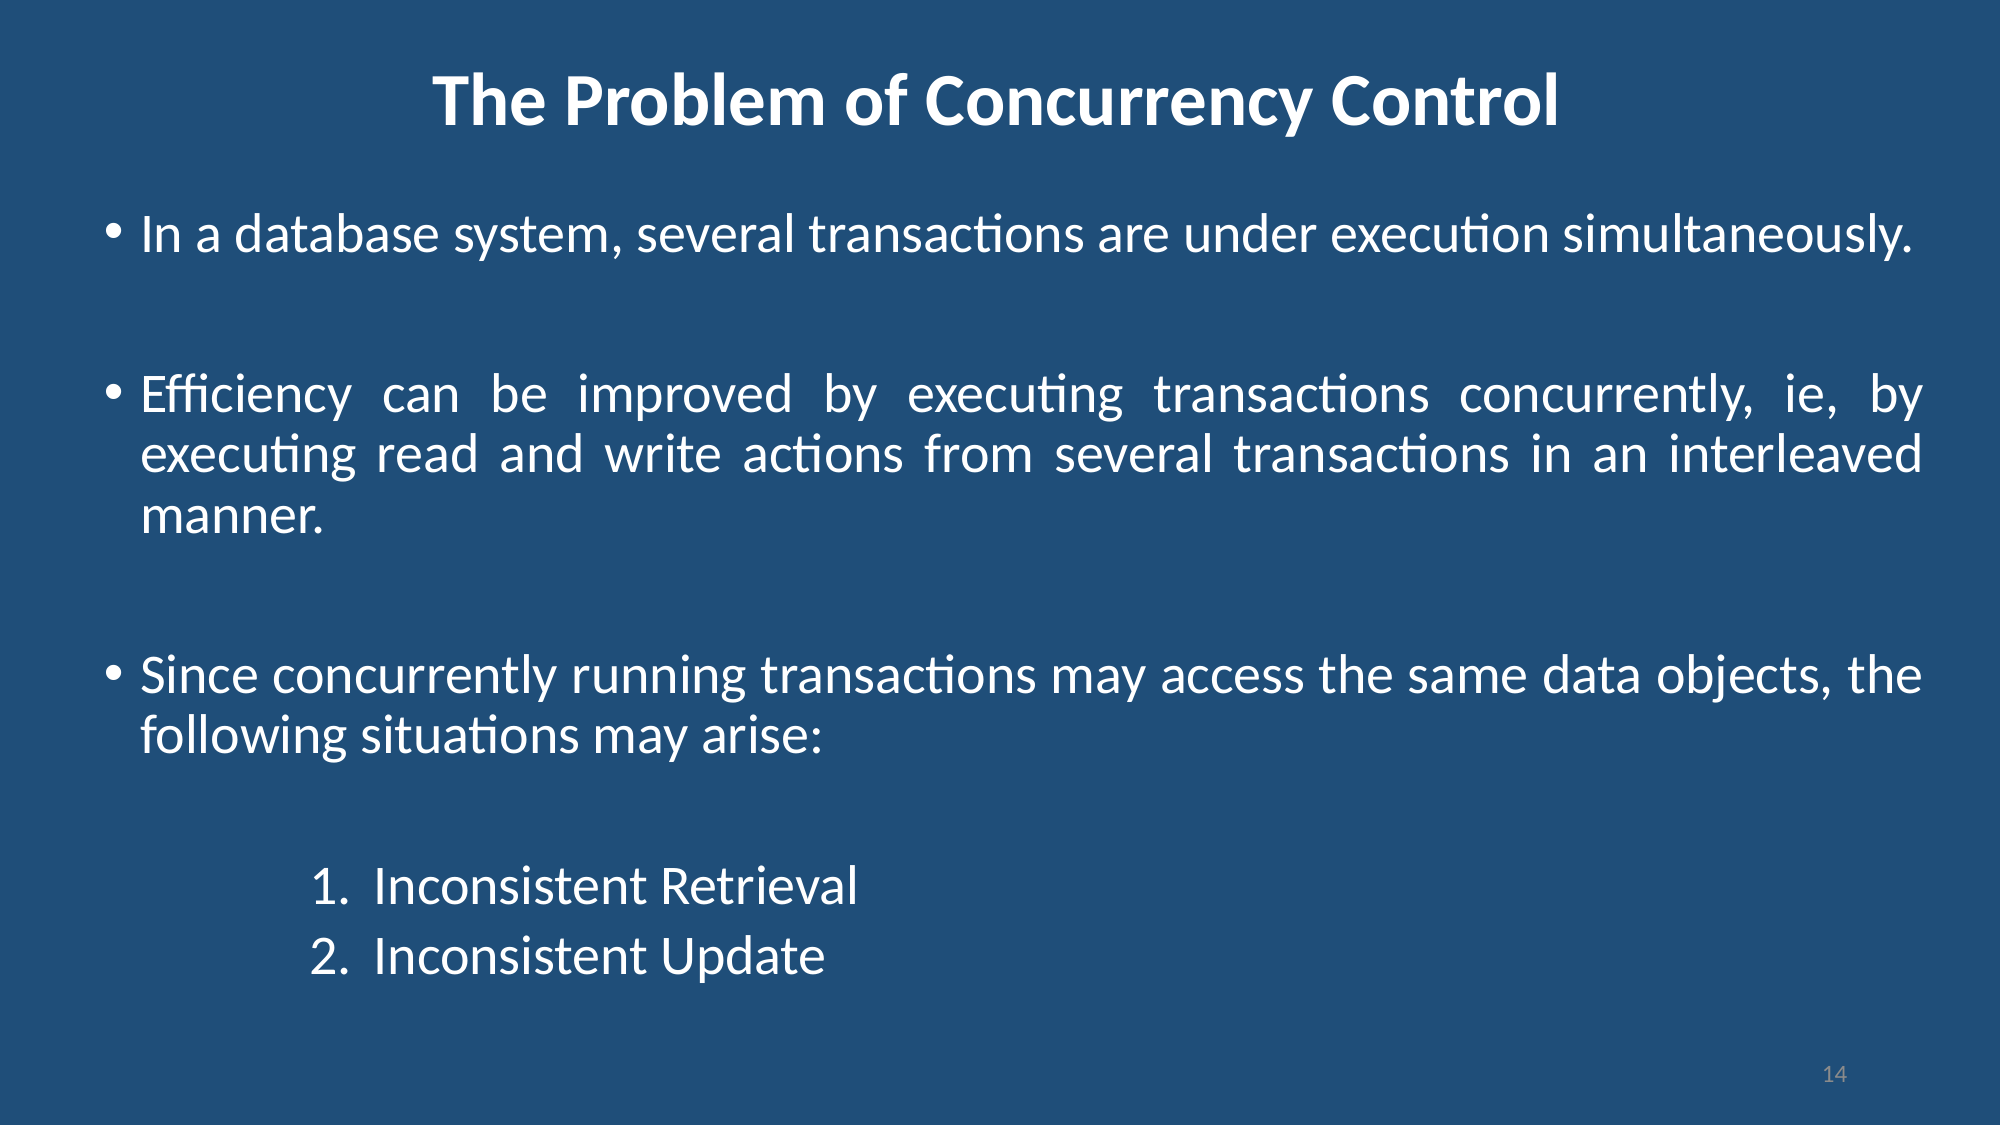

# The Problem of Concurrency Control
In a database system, several transactions are under execution simultaneously.

Efficiency can be improved by executing transactions concurrently, ie, by executing read and write actions from several transactions in an interleaved manner.

Since concurrently running transactions may access the same data objects, the following situations may arise:

Inconsistent Retrieval
Inconsistent Update

14